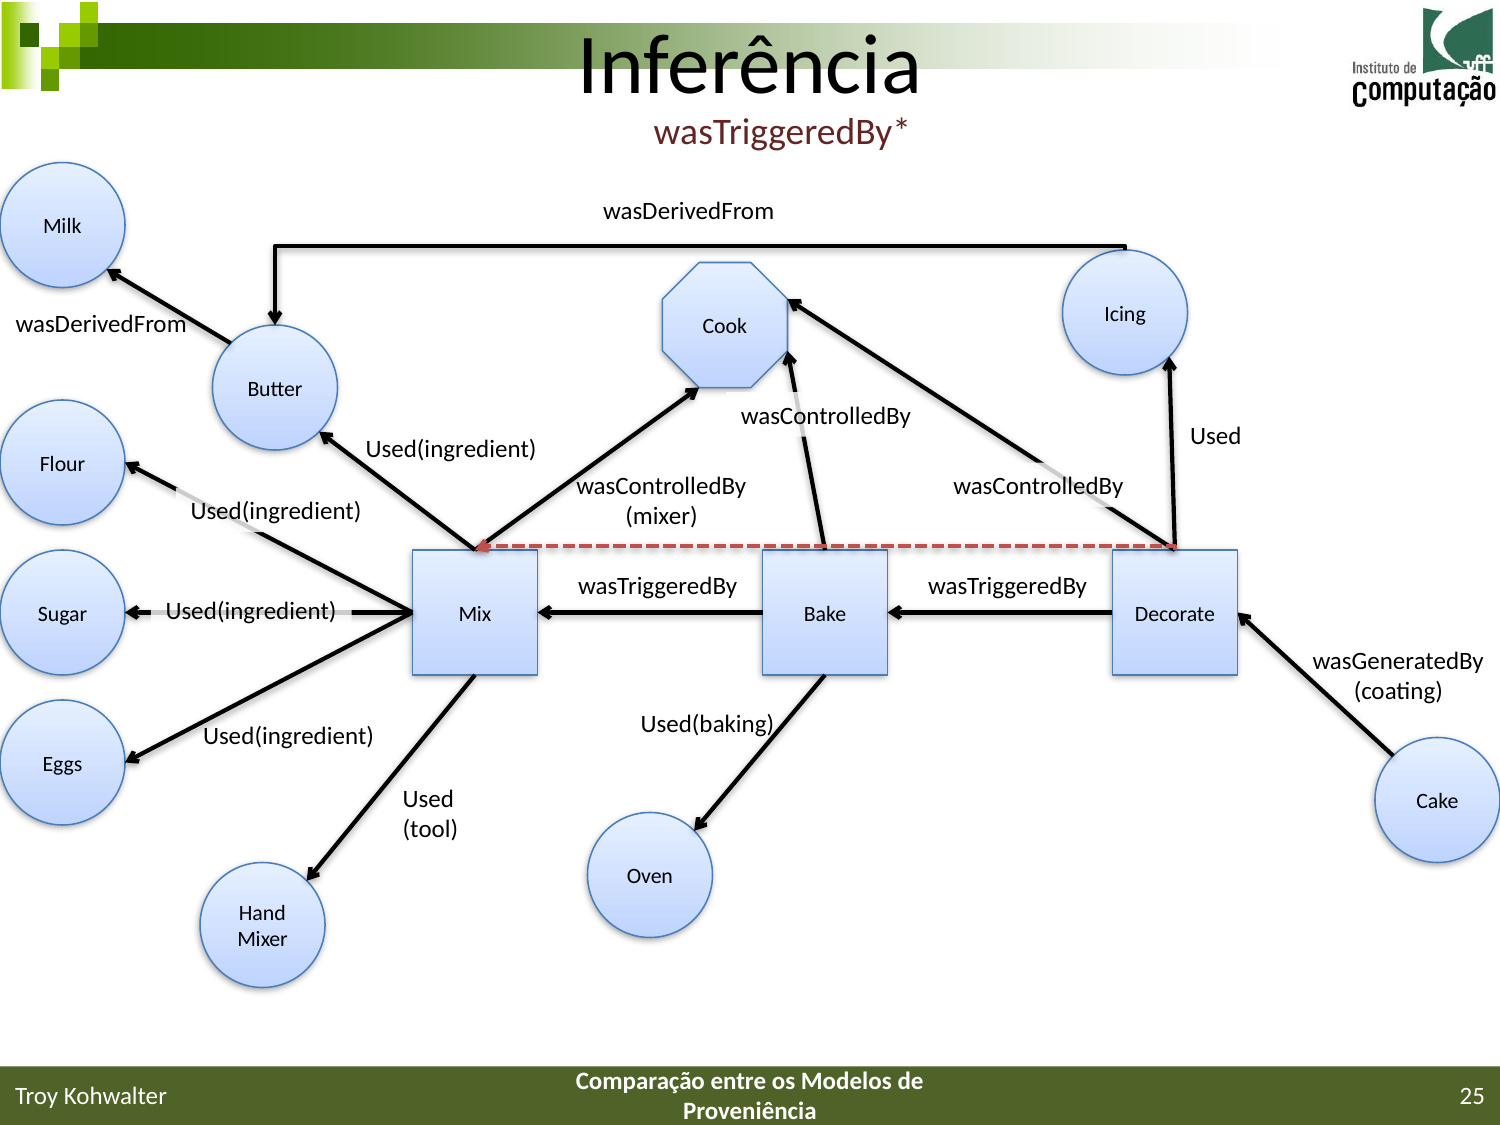

# Inferência
wasTriggeredBy*
Milk
wasDerivedFrom
Icing
Cook
wasDerivedFrom
Butter
wasControlledBy
Flour
Used
Used(ingredient)
wasControlledBy
(mixer)
wasControlledBy
Used(ingredient)
Sugar
Mix
Bake
Decorate
wasTriggeredBy
wasTriggeredBy
Used(ingredient)
wasGeneratedBy
(coating)
Eggs
Used(baking)
Used(ingredient)
Cake
Used
(tool)
Oven
Hand Mixer
Troy Kohwalter
Comparação entre os Modelos de Proveniência
25